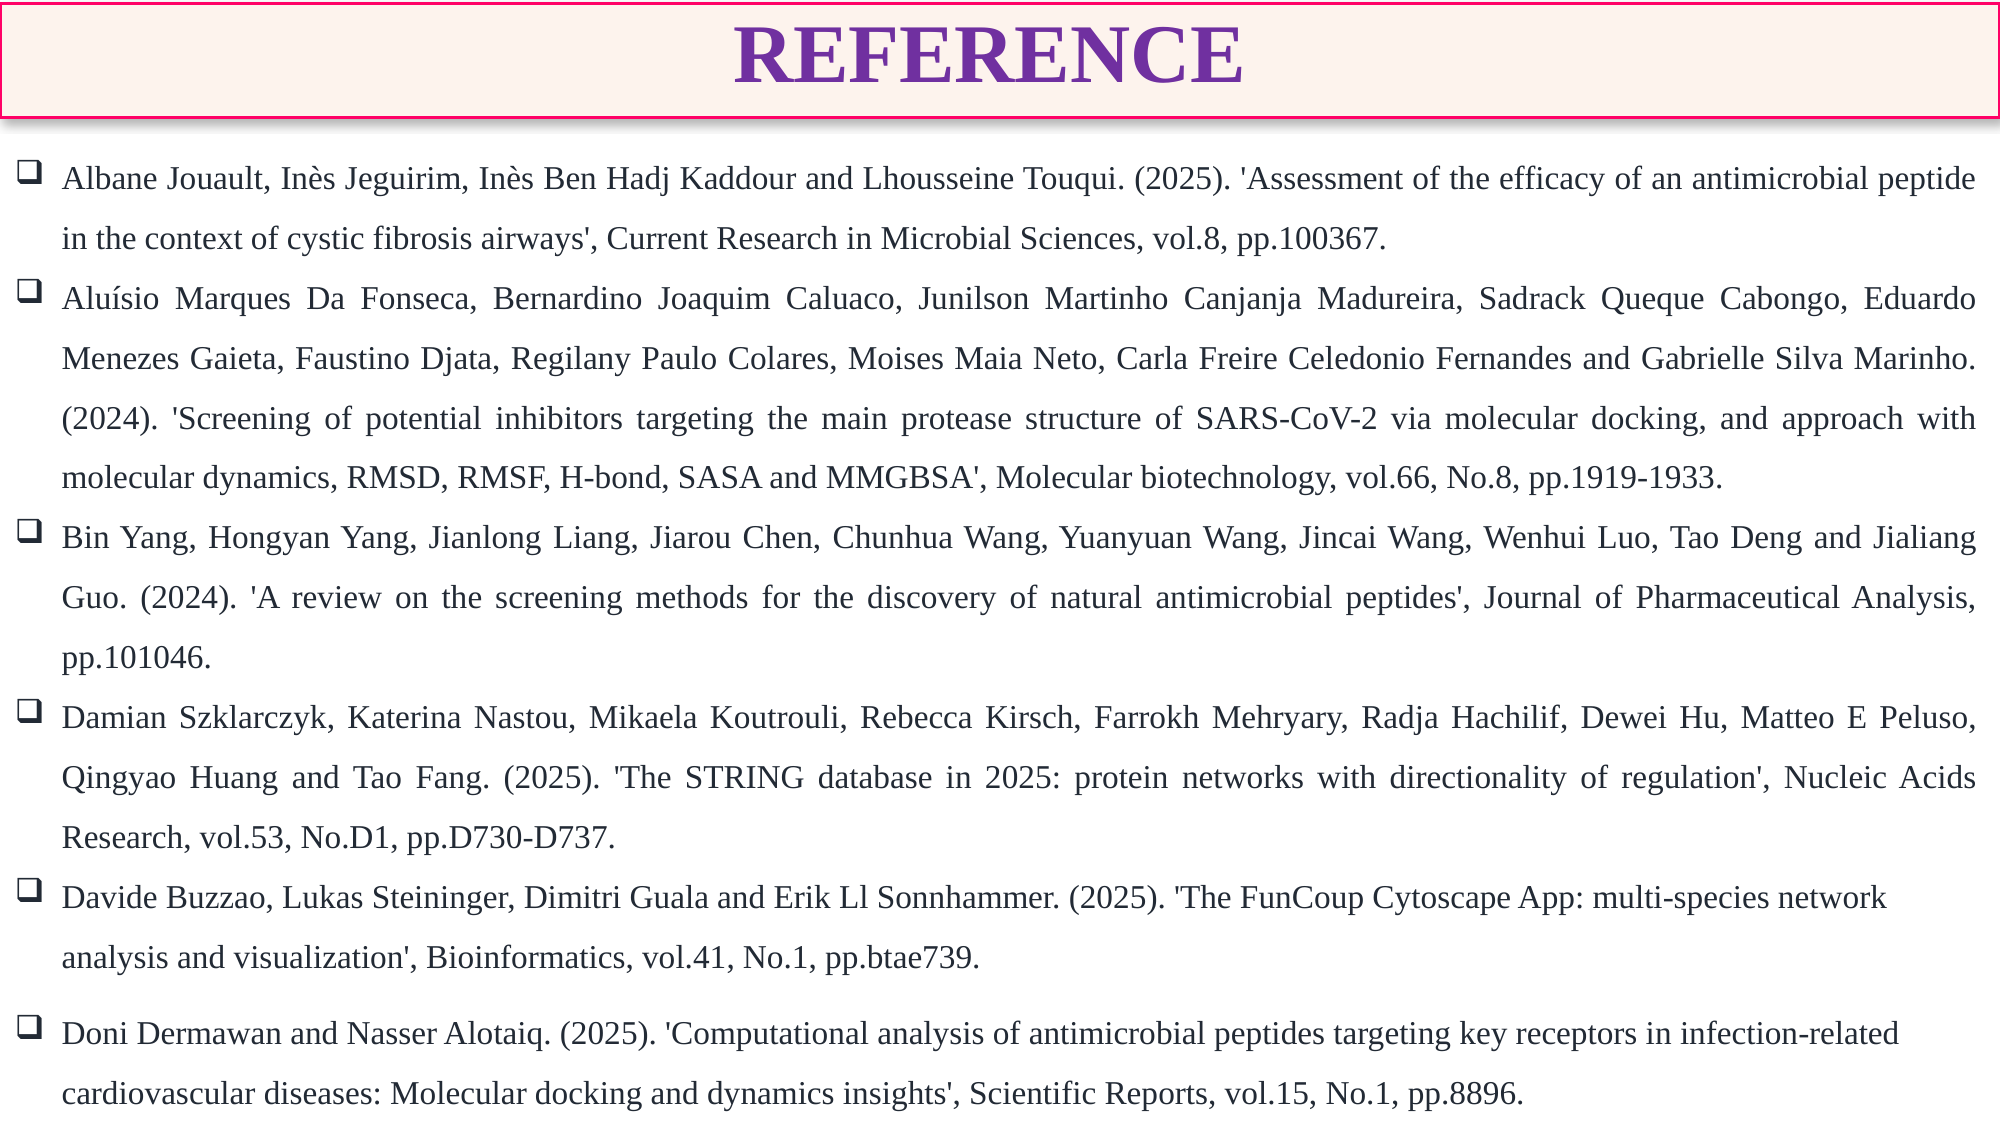

REFERENCE
Albane Jouault, Inès Jeguirim, Inès Ben Hadj Kaddour and Lhousseine Touqui. (2025). 'Assessment of the efficacy of an antimicrobial peptide in the context of cystic fibrosis airways', Current Research in Microbial Sciences, vol.8, pp.100367.
Aluísio Marques Da Fonseca, Bernardino Joaquim Caluaco, Junilson Martinho Canjanja Madureira, Sadrack Queque Cabongo, Eduardo Menezes Gaieta, Faustino Djata, Regilany Paulo Colares, Moises Maia Neto, Carla Freire Celedonio Fernandes and Gabrielle Silva Marinho. (2024). 'Screening of potential inhibitors targeting the main protease structure of SARS-CoV-2 via molecular docking, and approach with molecular dynamics, RMSD, RMSF, H-bond, SASA and MMGBSA', Molecular biotechnology, vol.66, No.8, pp.1919-1933.
Bin Yang, Hongyan Yang, Jianlong Liang, Jiarou Chen, Chunhua Wang, Yuanyuan Wang, Jincai Wang, Wenhui Luo, Tao Deng and Jialiang Guo. (2024). 'A review on the screening methods for the discovery of natural antimicrobial peptides', Journal of Pharmaceutical Analysis, pp.101046.
Damian Szklarczyk, Katerina Nastou, Mikaela Koutrouli, Rebecca Kirsch, Farrokh Mehryary, Radja Hachilif, Dewei Hu, Matteo E Peluso, Qingyao Huang and Tao Fang. (2025). 'The STRING database in 2025: protein networks with directionality of regulation', Nucleic Acids Research, vol.53, No.D1, pp.D730-D737.
Davide Buzzao, Lukas Steininger, Dimitri Guala and Erik Ll Sonnhammer. (2025). 'The FunCoup Cytoscape App: multi-species network analysis and visualization', Bioinformatics, vol.41, No.1, pp.btae739.
Doni Dermawan and Nasser Alotaiq. (2025). 'Computational analysis of antimicrobial peptides targeting key receptors in infection-related cardiovascular diseases: Molecular docking and dynamics insights', Scientific Reports, vol.15, No.1, pp.8896.